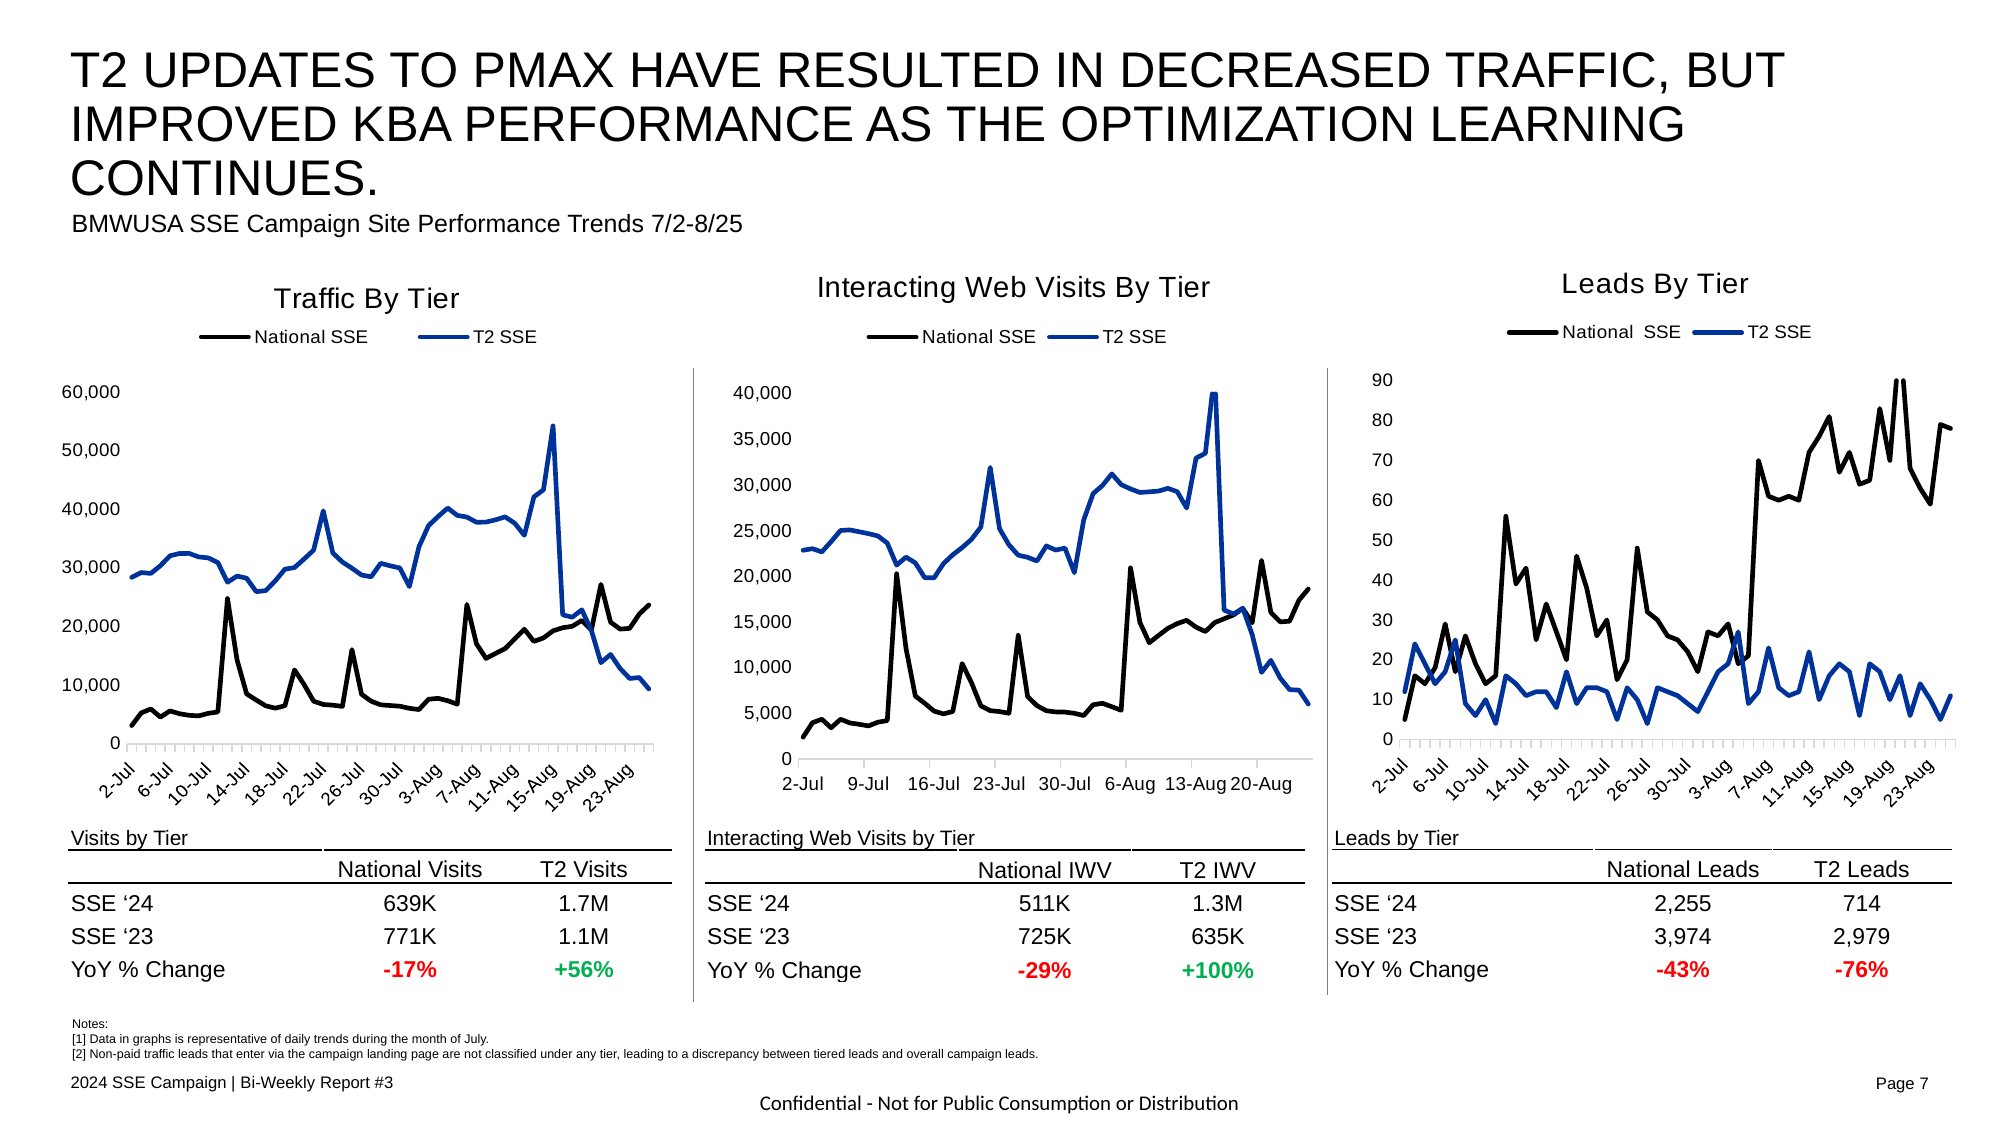

# T2 updates to pmax have resulted in decreased traffic, but improved kba performance as the optimization learning continues.
BMWUSA SSE Campaign Site Performance Trends 7/2-8/25

### Chart: Interacting Web Visits By Tier

| Category | National SSE | T2 SSE |
|---|---|---|
| 45475 | 2376.0 | 22856.0 |
| 45476 | 3958.0 | 23030.0 |
| 45477 | 4351.0 | 22675.0 |
| 45478 | 3406.0 | 23805.0 |
| 45479 | 4343.0 | 25018.0 |
| 45480 | 3939.0 | 25082.0 |
| 45481 | 3790.0 | 24881.0 |
| 45482 | 3611.0 | 24670.0 |
| 45483 | 4022.0 | 24421.0 |
| 45484 | 4196.0 | 23634.0 |
| 45485 | 20284.0 | 21231.0 |
| 45486 | 12094.0 | 22104.0 |
| 45487 | 6883.0 | 21467.0 |
| 45488 | 6094.0 | 19847.0 |
| 45489 | 5237.0 | 19833.0 |
| 45490 | 4929.0 | 21391.0 |
| 45491 | 5201.0 | 22364.0 |
| 45492 | 10444.0 | 23142.0 |
| 45493 | 8336.0 | 24054.0 |
| 45494 | 5810.0 | 25397.0 |
| 45495 | 5282.0 | 31933.0 |
| 45496 | 5183.0 | 25216.0 |
| 45497 | 4999.0 | 23446.0 |
| 45498 | 13535.0 | 22319.0 |
| 45499 | 6827.0 | 22086.0 |
| 45500 | 5829.0 | 21676.0 |
| 45501 | 5275.0 | 23334.0 |
| 45502 | 5147.0 | 22878.0 |
| 45503 | 5125.0 | 23088.0 |
| 45504 | 4989.0 | 20402.0 |
| 45505 | 4751.0 | 26180.0 |
| 45506 | 5929.0 | 29066.0 |
| 45507 | 6088.0 | 29956.0 |
| 45508 | 5716.0 | 31228.0 |
| 45509 | 5324.0 | 30053.0 |
| 45510 | 20925.0 | 29582.0 |
| 45511 | 14963.0 | 29193.0 |
| 45512 | 12726.0 | 29263.0 |
| 45513 | 13525.0 | 29346.0 |
| 45514 | 14304.0 | 29645.0 |
| 45515 | 14822.0 | 29269.0 |
| 45516 | 15180.0 | 27492.0 |
| 45517 | 14428.0 | 32960.0 |
| 45518 | 13948.0 | 33485.0 |
| 45519 | 14934.0 | 42418.0 |
| 45520 | 15346.0 | 16309.0 |
| 45521 | 15768.0 | 15875.0 |
| 45522 | 16480.0 | 16498.0 |
| 45523 | 14907.0 | 13608.0 |
| 45524 | 21748.0 | 9477.0 |
| 45525 | 16041.0 | 10795.0 |
| 45526 | 15009.0 | 8849.0 |
| 45527 | 15083.0 | 7587.0 |
| 45528 | 17391.0 | 7531.0 |
| 45529 | 18610.0 | 6008.0 |

### Chart: Leads By Tier

| Category | National  SSE | T2 SSE |
|---|---|---|
| 45475 | 5.0 | 12.0 |
| 45476 | 16.0 | 24.0 |
| 45477 | 14.0 | 19.0 |
| 45478 | 18.0 | 14.0 |
| 45479 | 29.0 | 17.0 |
| 45480 | 17.0 | 25.0 |
| 45481 | 26.0 | 9.0 |
| 45482 | 19.0 | 6.0 |
| 45483 | 14.0 | 10.0 |
| 45484 | 16.0 | 4.0 |
| 45485 | 56.0 | 16.0 |
| 45486 | 39.0 | 14.0 |
| 45487 | 43.0 | 11.0 |
| 45488 | 25.0 | 12.0 |
| 45489 | 34.0 | 12.0 |
| 45490 | 27.0 | 8.0 |
| 45491 | 20.0 | 17.0 |
| 45492 | 46.0 | 9.0 |
| 45493 | 38.0 | 13.0 |
| 45494 | 26.0 | 13.0 |
| 45495 | 30.0 | 12.0 |
| 45496 | 15.0 | 5.0 |
| 45497 | 20.0 | 13.0 |
| 45498 | 48.0 | 10.0 |
| 45499 | 32.0 | 4.0 |
| 45500 | 30.0 | 13.0 |
| 45501 | 26.0 | 12.0 |
| 45502 | 25.0 | 11.0 |
| 45503 | 22.0 | 9.0 |
| 45504 | 17.0 | 7.0 |
| 45505 | 27.0 | 12.0 |
| 45506 | 26.0 | 17.0 |
| 45507 | 29.0 | 19.0 |
| 45508 | 19.0 | 27.0 |
| 45509 | 21.0 | 9.0 |
| 45510 | 70.0 | 12.0 |
| 45511 | 61.0 | 23.0 |
| 45512 | 60.0 | 13.0 |
| 45513 | 61.0 | 11.0 |
| 45514 | 60.0 | 12.0 |
| 45515 | 72.0 | 22.0 |
| 45516 | 76.0 | 10.0 |
| 45517 | 81.0 | 16.0 |
| 45518 | 67.0 | 19.0 |
| 45519 | 72.0 | 17.0 |
| 45520 | 64.0 | 6.0 |
| 45521 | 65.0 | 19.0 |
| 45522 | 83.0 | 17.0 |
| 45523 | 70.0 | 10.0 |
| 45524 | 101.0 | 16.0 |
| 45525 | 68.0 | 6.0 |
| 45526 | 63.0 | 14.0 |
| 45527 | 59.0 | 10.0 |
| 45528 | 79.0 | 5.0 |
| 45529 | 78.0 | 11.0 |

### Chart: Traffic By Tier

| Category | National SSE | T2 SSE |
|---|---|---|
| 45475 | 3107.0 | 28383.0 |
| 45476 | 5262.0 | 29201.0 |
| 45477 | 5943.0 | 29056.0 |
| 45478 | 4548.0 | 30371.0 |
| 45479 | 5610.0 | 32059.0 |
| 45480 | 5117.0 | 32466.0 |
| 45481 | 4851.0 | 32473.0 |
| 45482 | 4754.0 | 31863.0 |
| 45483 | 5192.0 | 31702.0 |
| 45484 | 5416.0 | 30904.0 |
| 45485 | 24768.0 | 27547.0 |
| 45486 | 14309.0 | 28601.0 |
| 45487 | 8514.0 | 28239.0 |
| 45488 | 7464.0 | 25949.0 |
| 45489 | 6467.0 | 26117.0 |
| 45490 | 6065.0 | 27807.0 |
| 45491 | 6490.0 | 29776.0 |
| 45492 | 12590.0 | 30052.0 |
| 45493 | 10103.0 | 31515.0 |
| 45494 | 7255.0 | 33033.0 |
| 45495 | 6709.0 | 39727.0 |
| 45496 | 6576.0 | 32541.0 |
| 45497 | 6375.0 | 31000.0 |
| 45498 | 16059.0 | 29945.0 |
| 45499 | 8437.0 | 28780.0 |
| 45500 | 7255.0 | 28478.0 |
| 45501 | 6647.0 | 30770.0 |
| 45502 | 6517.0 | 30357.0 |
| 45503 | 6407.0 | 29992.0 |
| 45504 | 6048.0 | 26821.0 |
| 45505 | 5834.0 | 33608.0 |
| 45506 | 7597.0 | 37214.0 |
| 45507 | 7740.0 | 38758.0 |
| 45508 | 7335.0 | 40202.0 |
| 45509 | 6758.0 | 38959.0 |
| 45510 | 23762.0 | 38658.0 |
| 45511 | 17049.0 | 37793.0 |
| 45512 | 14557.0 | 37803.0 |
| 45513 | 15404.0 | 38202.0 |
| 45514 | 16229.0 | 38704.0 |
| 45515 | 17905.0 | 37603.0 |
| 45516 | 19536.0 | 35564.0 |
| 45517 | 17451.0 | 42106.0 |
| 45518 | 18054.0 | 43331.0 |
| 45519 | 19261.0 | 54230.0 |
| 45520 | 19787.0 | 22007.0 |
| 45521 | 20034.0 | 21588.0 |
| 45522 | 21034.0 | 22850.0 |
| 45523 | 19396.0 | 19332.0 |
| 45524 | 27173.0 | 13838.0 |
| 45525 | 20736.0 | 15224.0 |
| 45526 | 19555.0 | 12834.0 |
| 45527 | 19685.0 | 11136.0 |
| 45528 | 22126.0 | 11294.0 |
| 45529 | 23676.0 | 9356.0 |

| Leads by Tier |  |  |
| --- | --- | --- |
|  | National Leads | T2 Leads |
| SSE ‘24 | 2,255 | 714 |
| SSE ‘23 | 3,974 | 2,979 |
| YoY % Change | -43% | -76% |
| Visits by Tier |  |  |
| --- | --- | --- |
|  | National Visits | T2 Visits |
| SSE ‘24 | 639K | 1.7M |
| SSE ‘23 | 771K | 1.1M |
| YoY % Change | -17% | +56% |
| Interacting Web Visits by Tier |  |  |
| --- | --- | --- |
|  | National IWV | T2 IWV |
| SSE ‘24 | 511K | 1.3M |
| SSE ‘23 | 725K | 635K |
| YoY % Change | -29% | +100% |
Notes:
[1] Data in graphs is representative of daily trends during the month of July.
[2] Non-paid traffic leads that enter via the campaign landing page are not classified under any tier, leading to a discrepancy between tiered leads and overall campaign leads.
2024 SSE Campaign | Bi-Weekly Report #3
Page 7